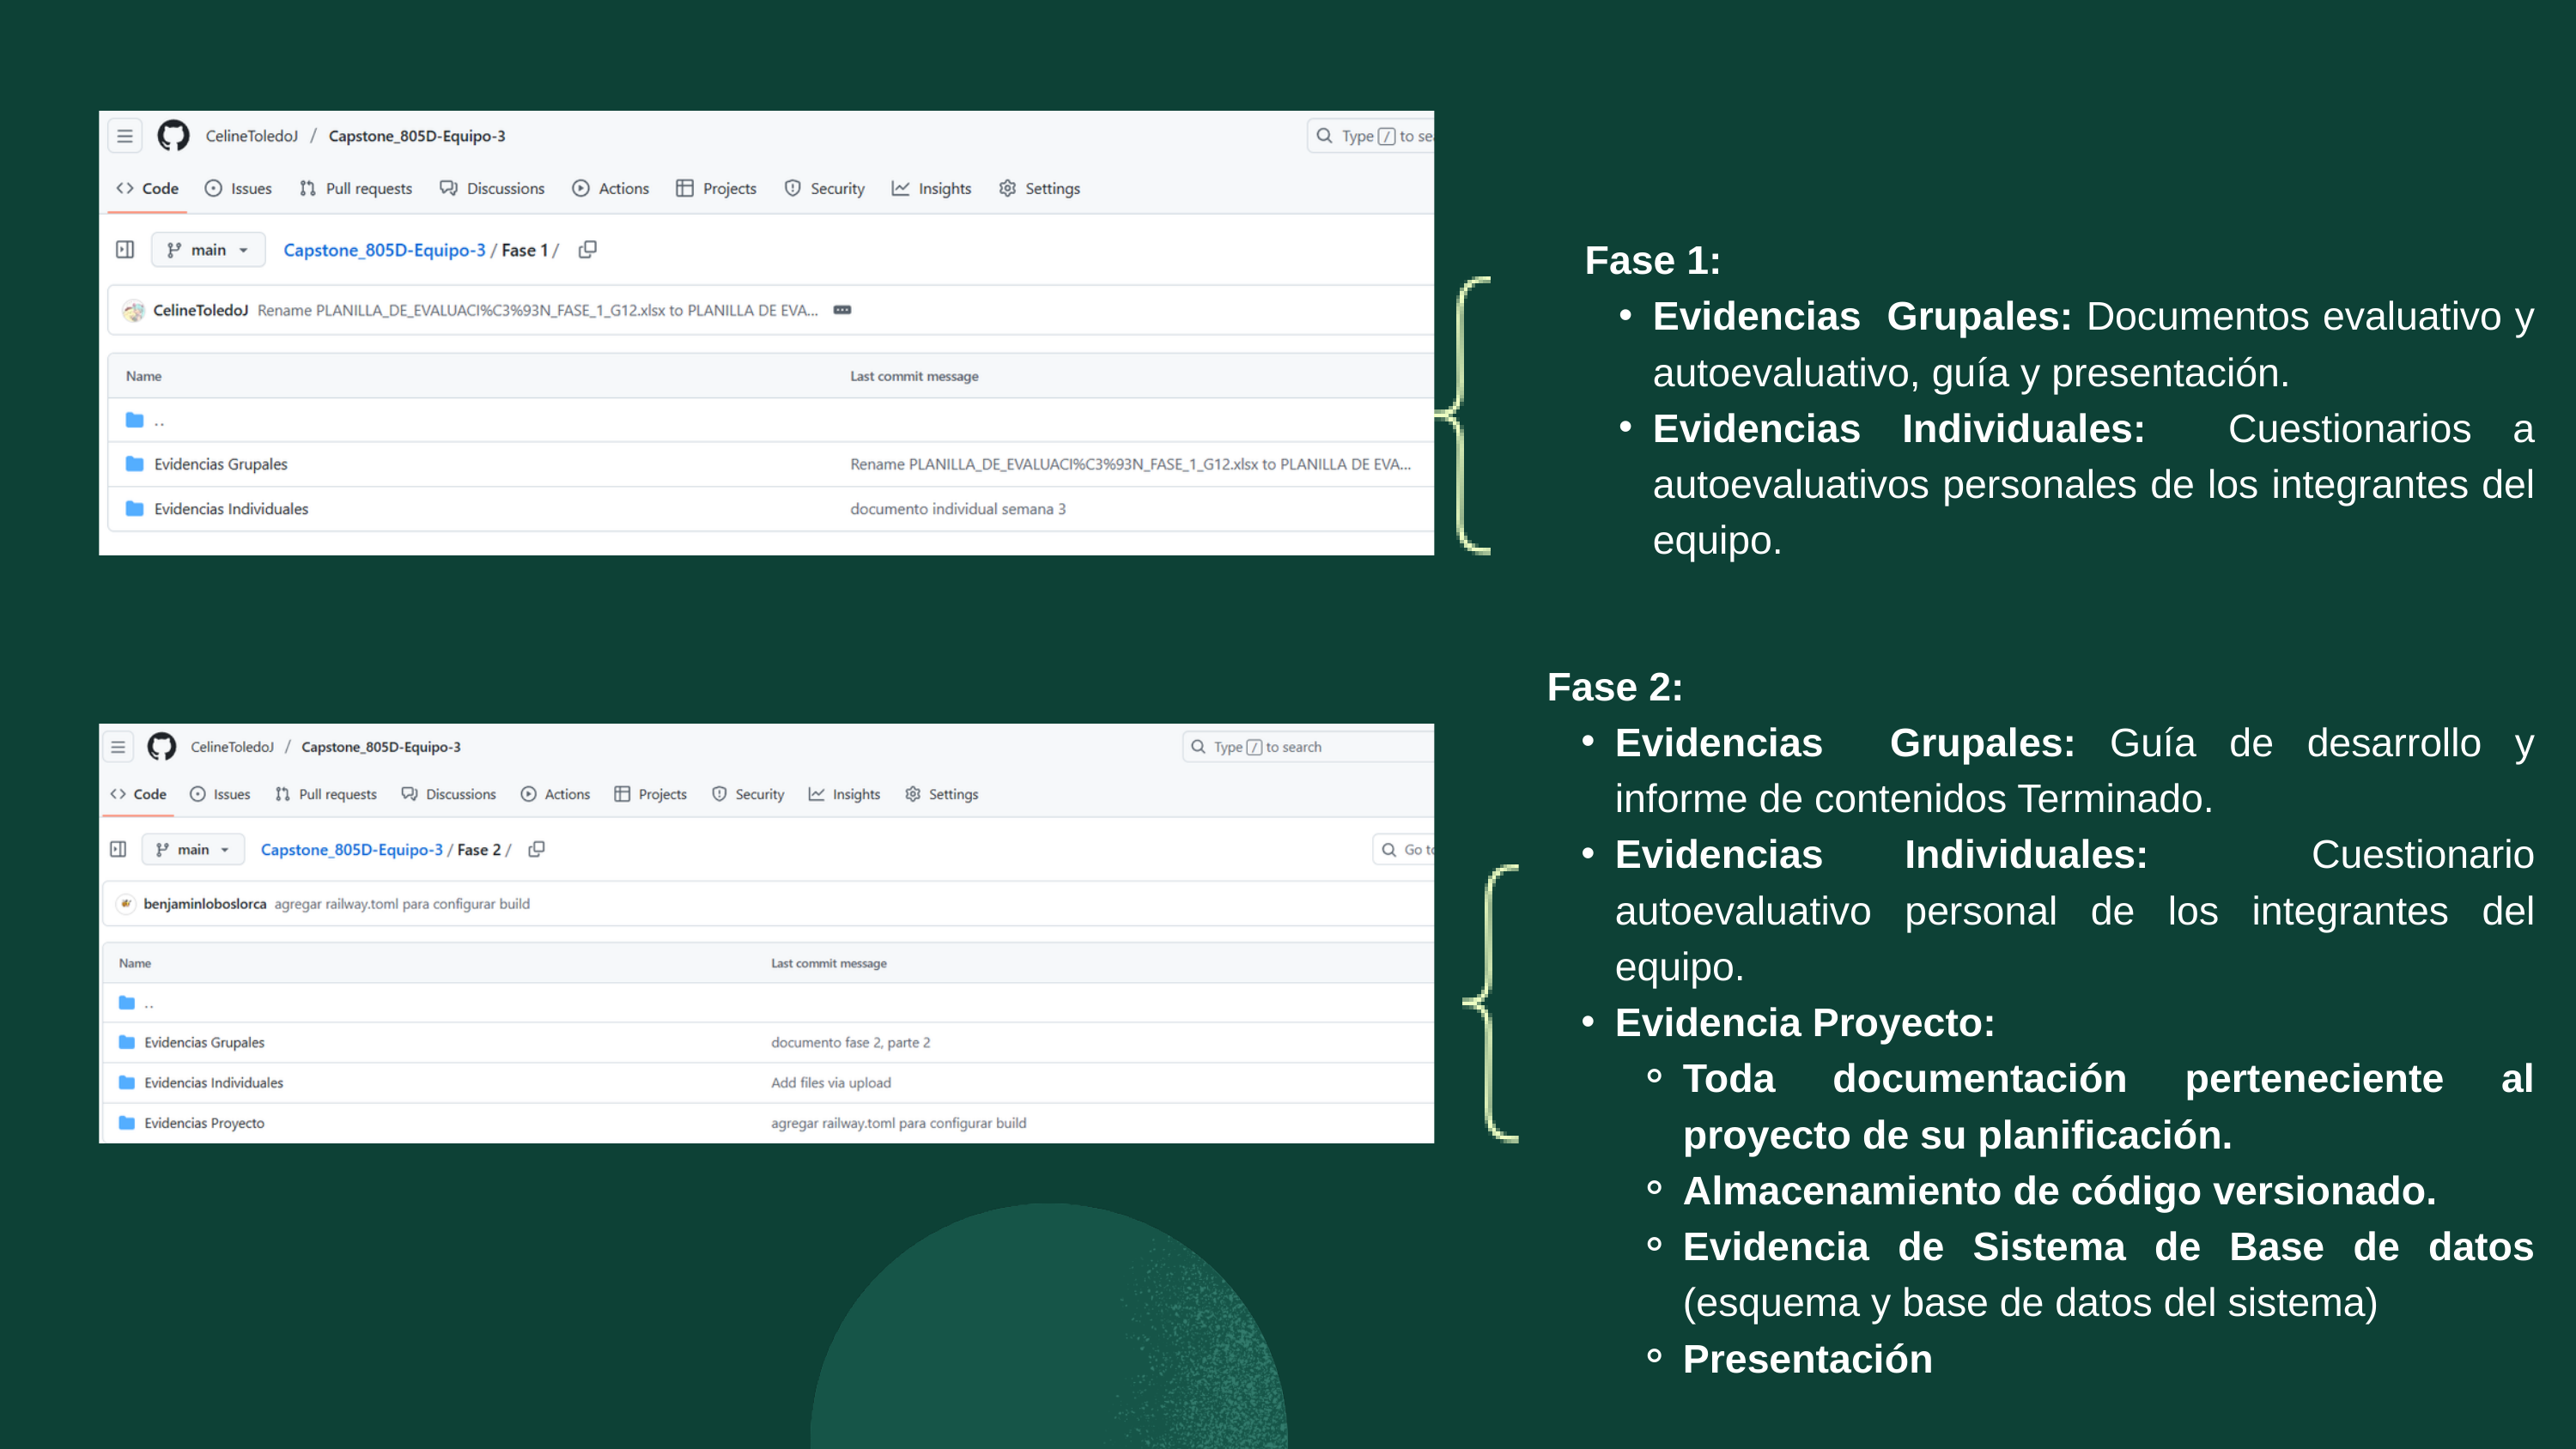

Fase 1:
Evidencias  Grupales: Documentos evaluativo y autoevaluativo, guía y presentación.
Evidencias Individuales:  Cuestionarios a autoevaluativos personales de los integrantes del equipo.

Fase 2:
Evidencias  Grupales: Guía de desarrollo y informe de contenidos Terminado.
Evidencias Individuales:  Cuestionario autoevaluativo personal de los integrantes del equipo.
Evidencia Proyecto:
Toda documentación perteneciente al proyecto de su planificación.
Almacenamiento de código versionado.
Evidencia de Sistema de Base de datos (esquema y base de datos del sistema)
Presentación